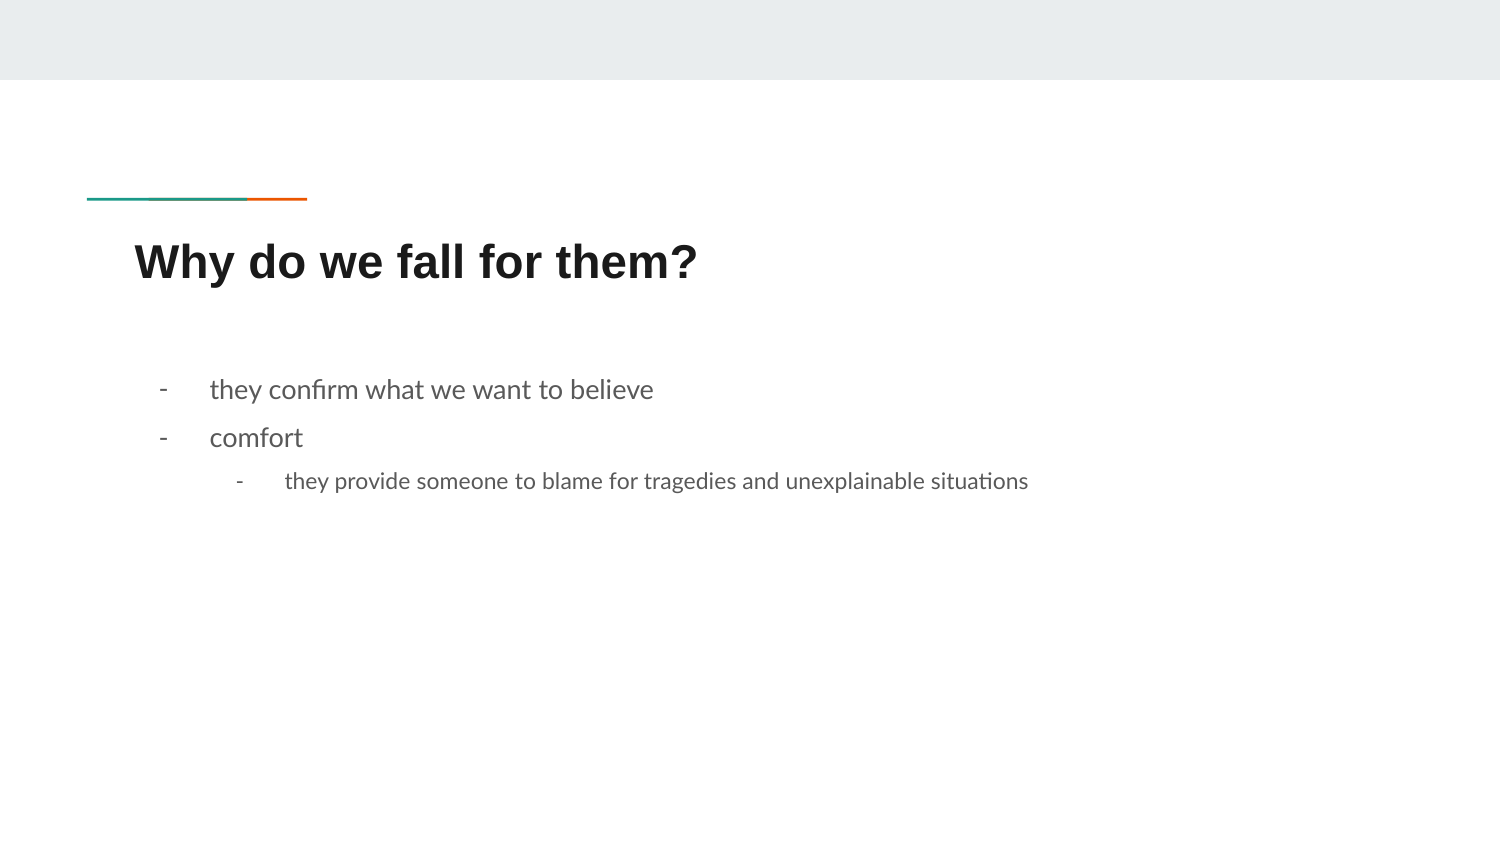

# Why do we fall for them?
they confirm what we want to believe
comfort
they provide someone to blame for tragedies and unexplainable situations